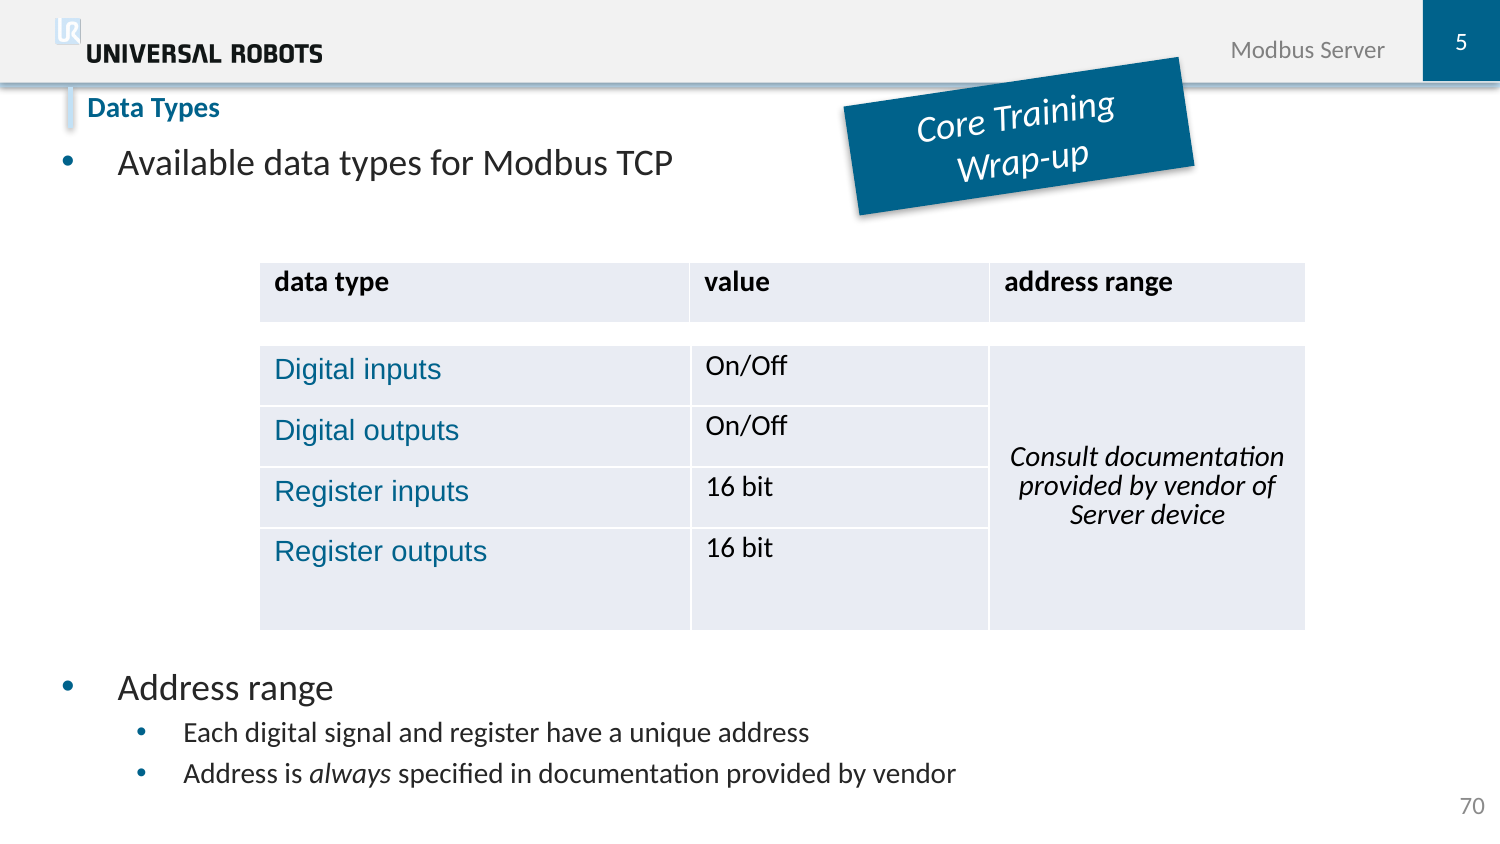

5
Modbus Server
Core Training
Wrap-up

Available data types for Modbus TCP

Address range
Each digital signal and register have a unique address
Address is always specified in documentation provided by vendor
Data Types
| data type | value | address range |
| --- | --- | --- |
| Digital inputs | On/Off | Consult documentation provided by vendor of Server device |
| --- | --- | --- |
| Digital outputs | On/Off |  |
| Register inputs | 16 bit |  |
| Register outputs | 16 bit |  |
70